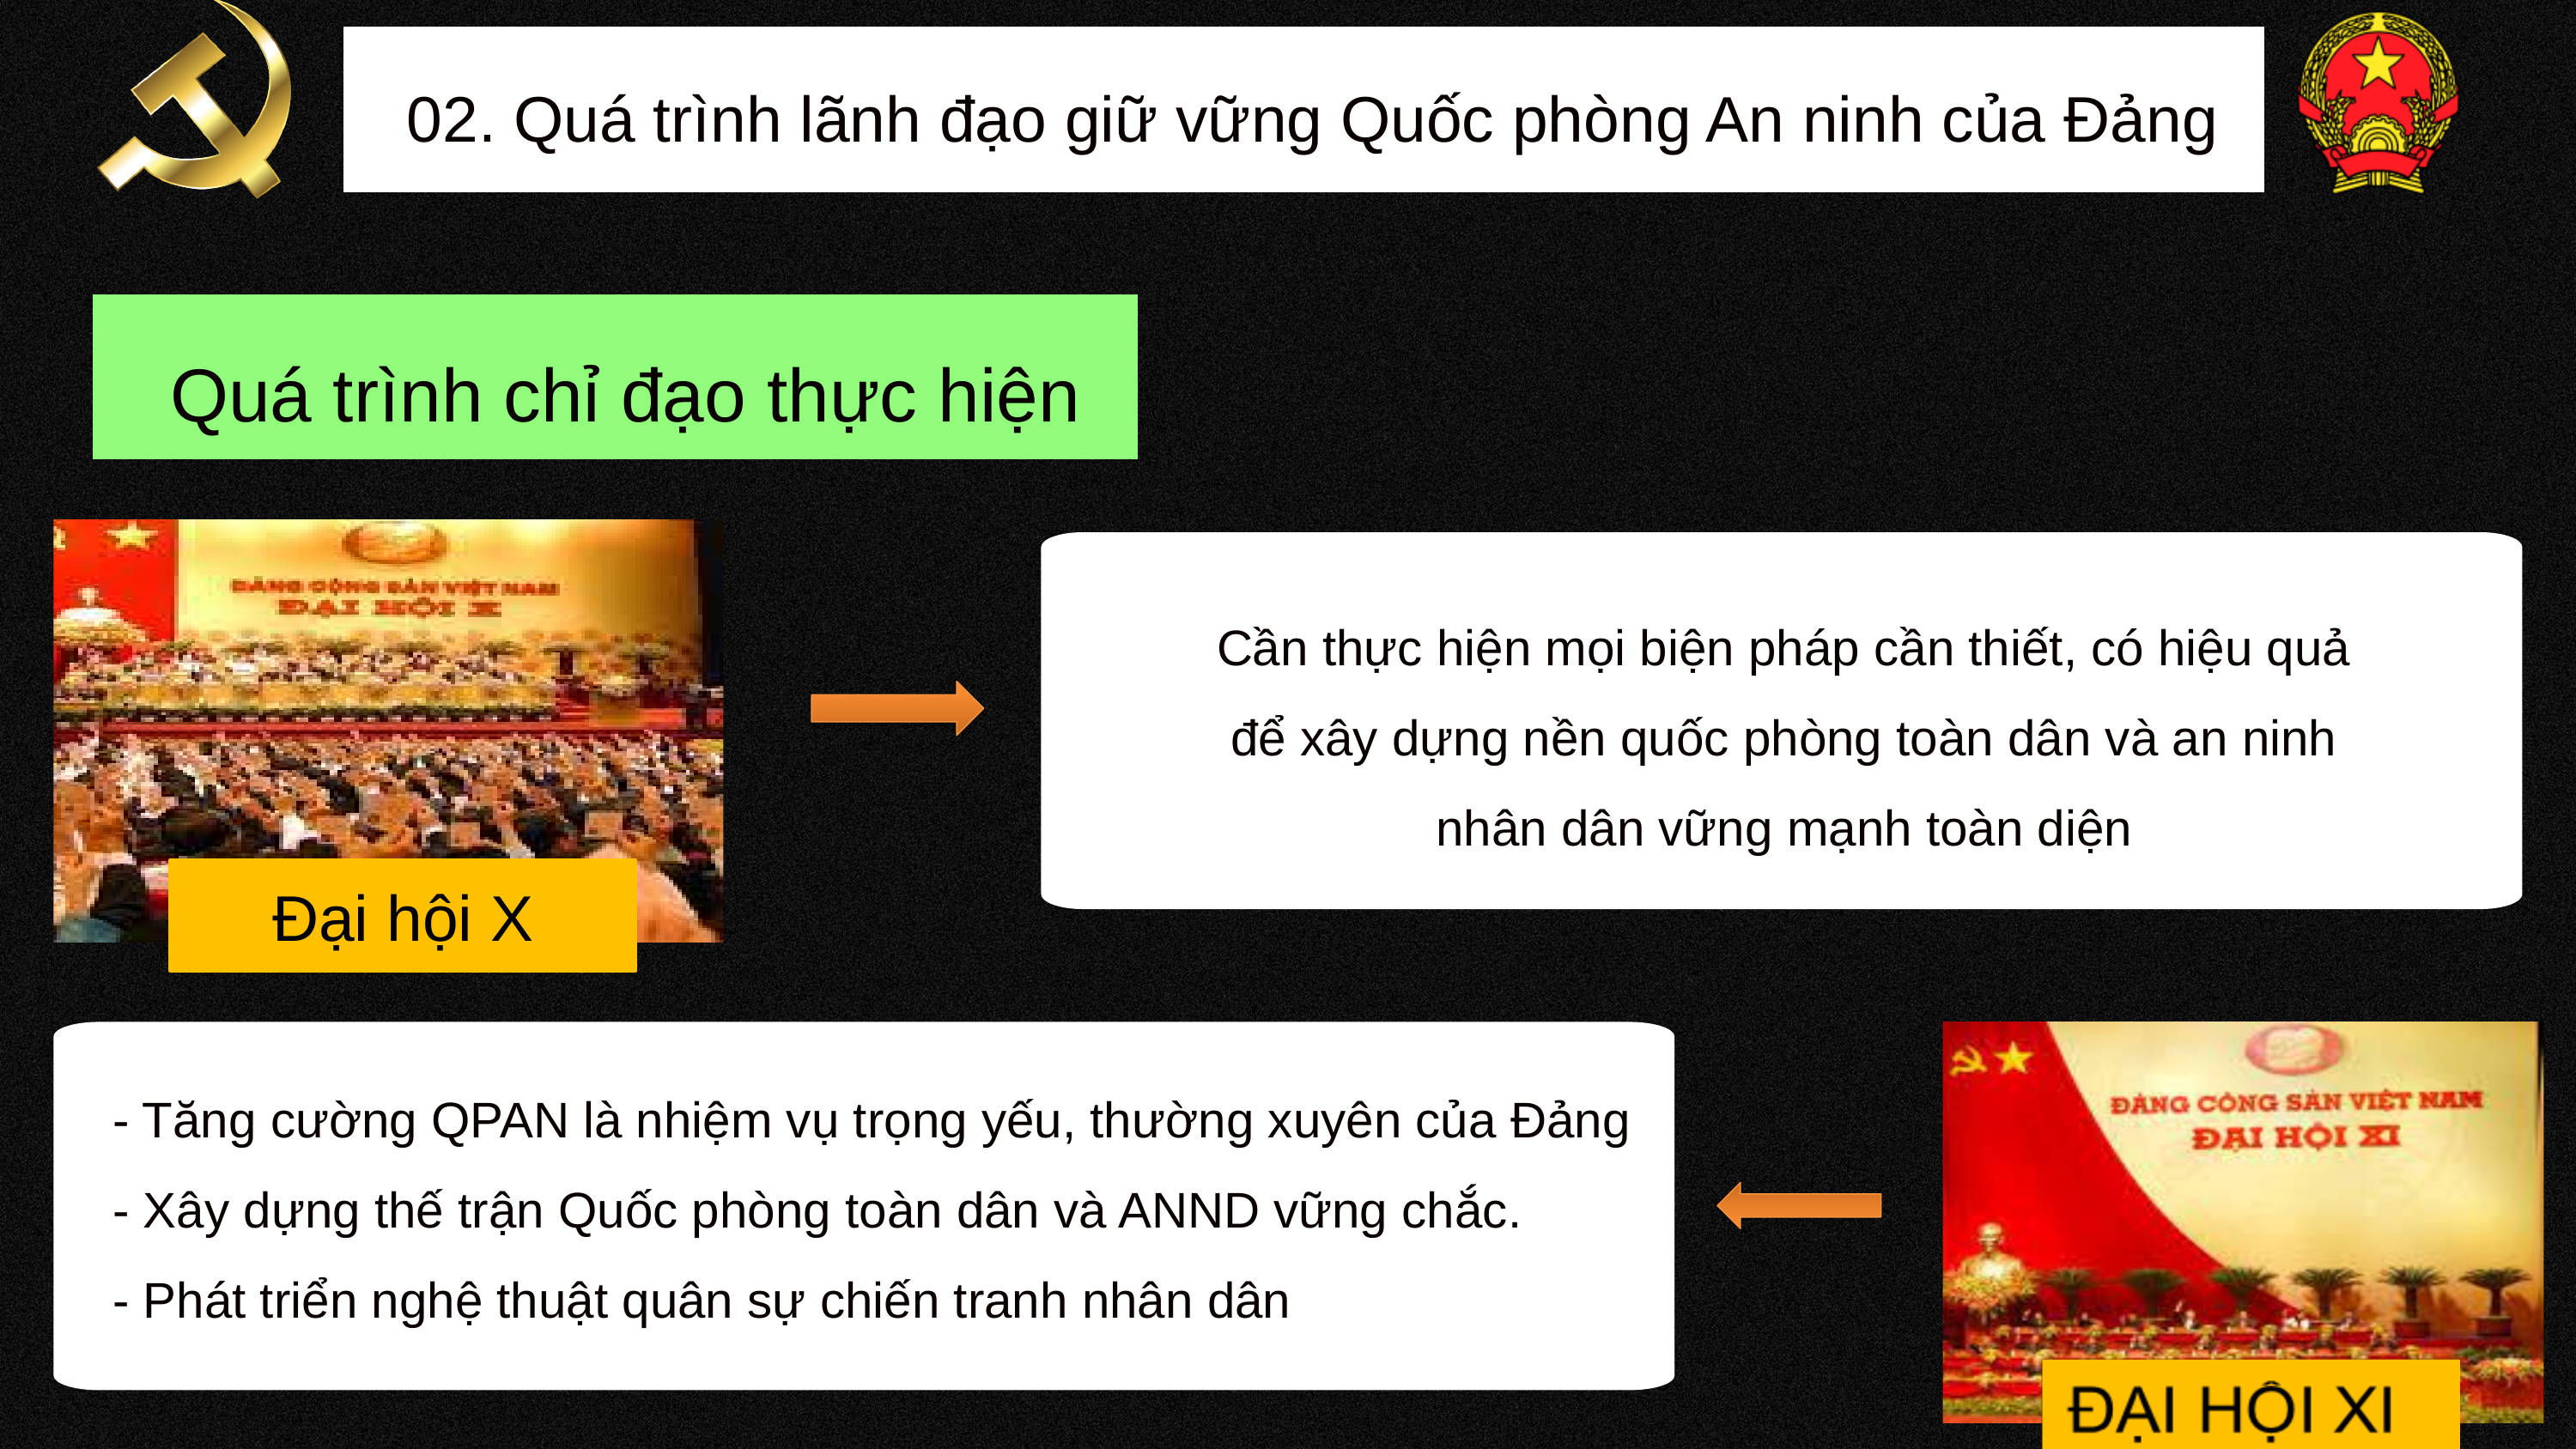

02. Quá trình lãnh đạo giữ vững Quốc phòng An ninh của Đảng

 Quá trình chỉ đạo thực hiện

Đại hội X

Cần thực hiện mọi biện pháp cần thiết, có hiệu quả để xây dựng nền quốc phòng toàn dân và an ninh nhân dân vững mạnh toàn diện

- Tăng cường QPAN là nhiệm vụ trọng yếu, thường xuyên của Đảng
- Xây dựng thế trận Quốc phòng toàn dân và ANND vững chắc.
- Phát triển nghệ thuật quân sự chiến tranh nhân dân